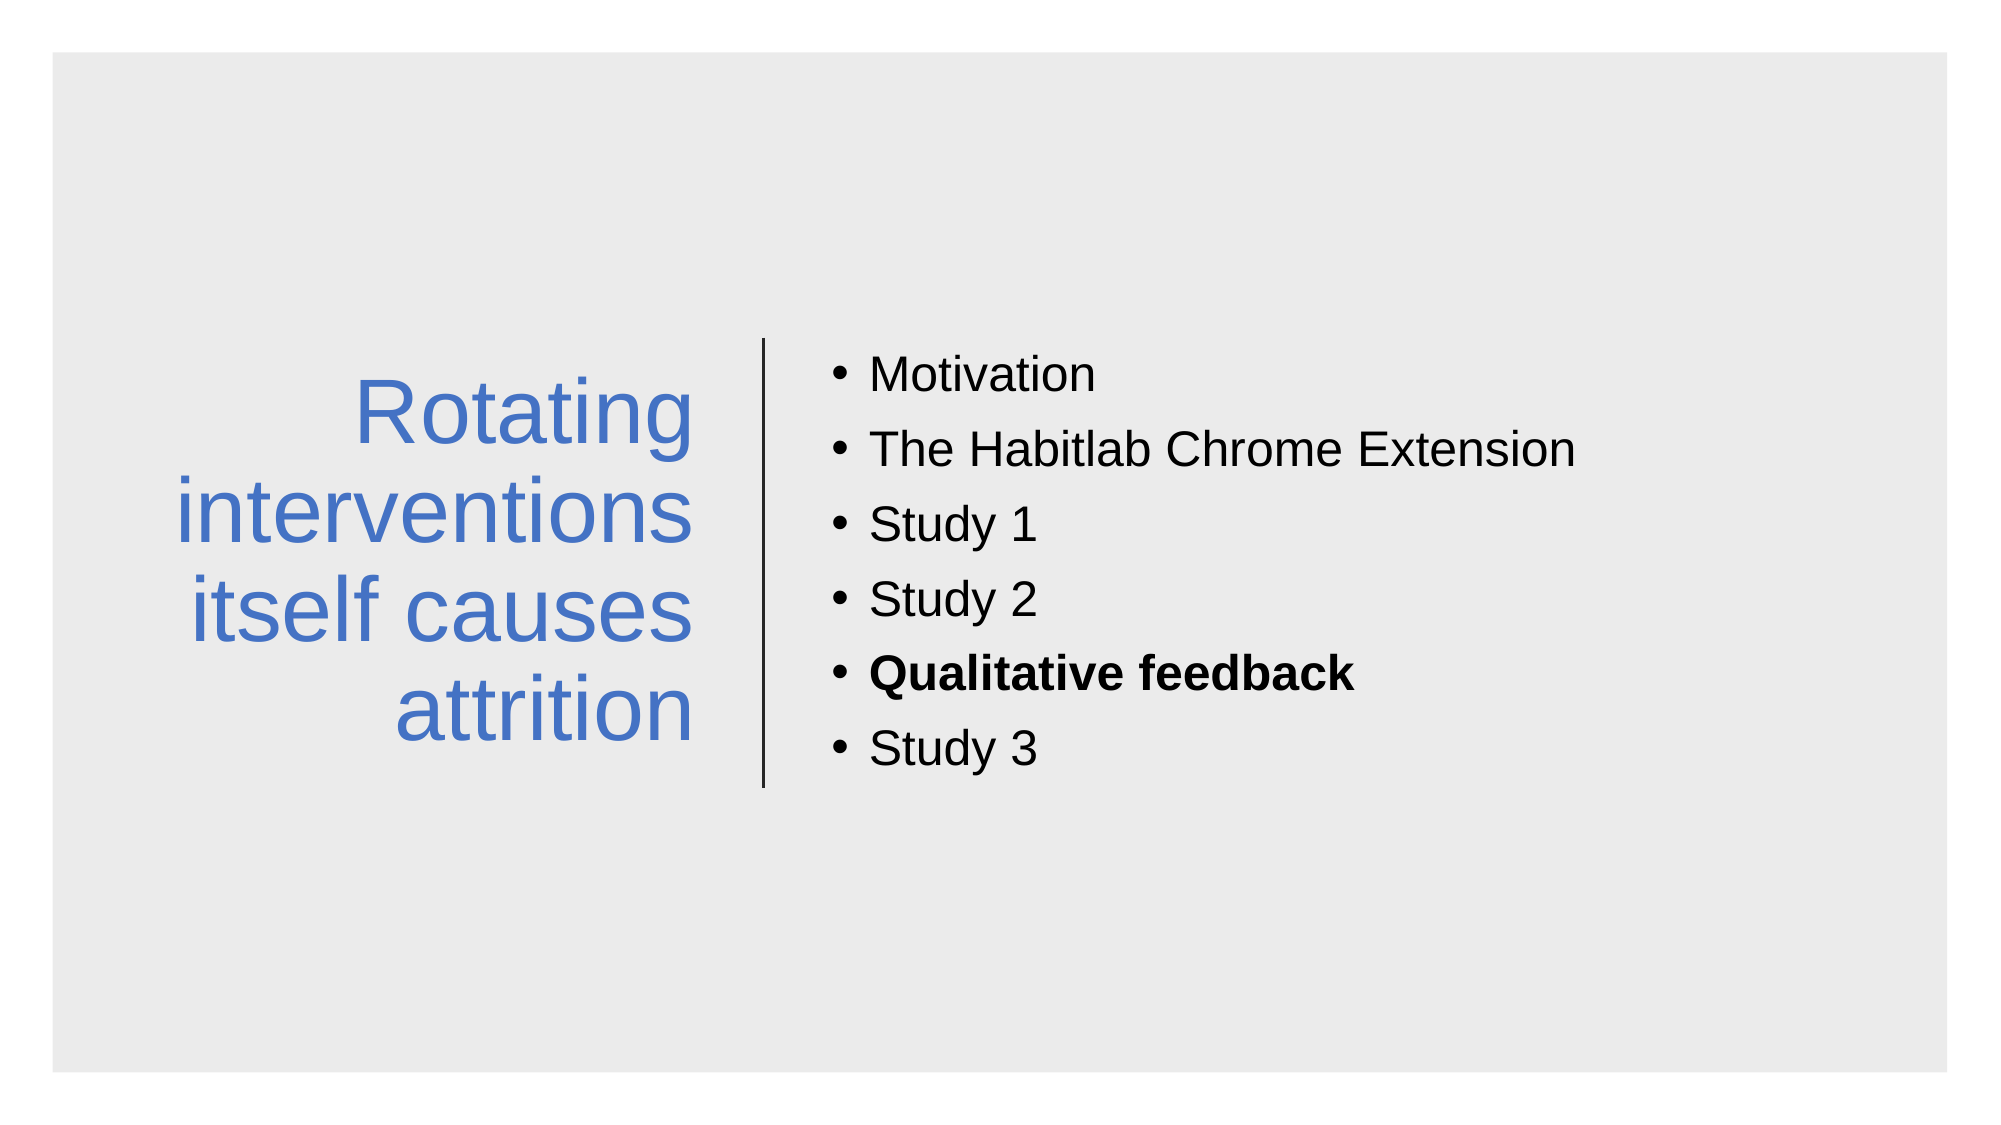

# Rotating interventions itself causes attrition
Motivation
The Habitlab Chrome Extension
Study 1
Study 2
Qualitative feedback
Study 3